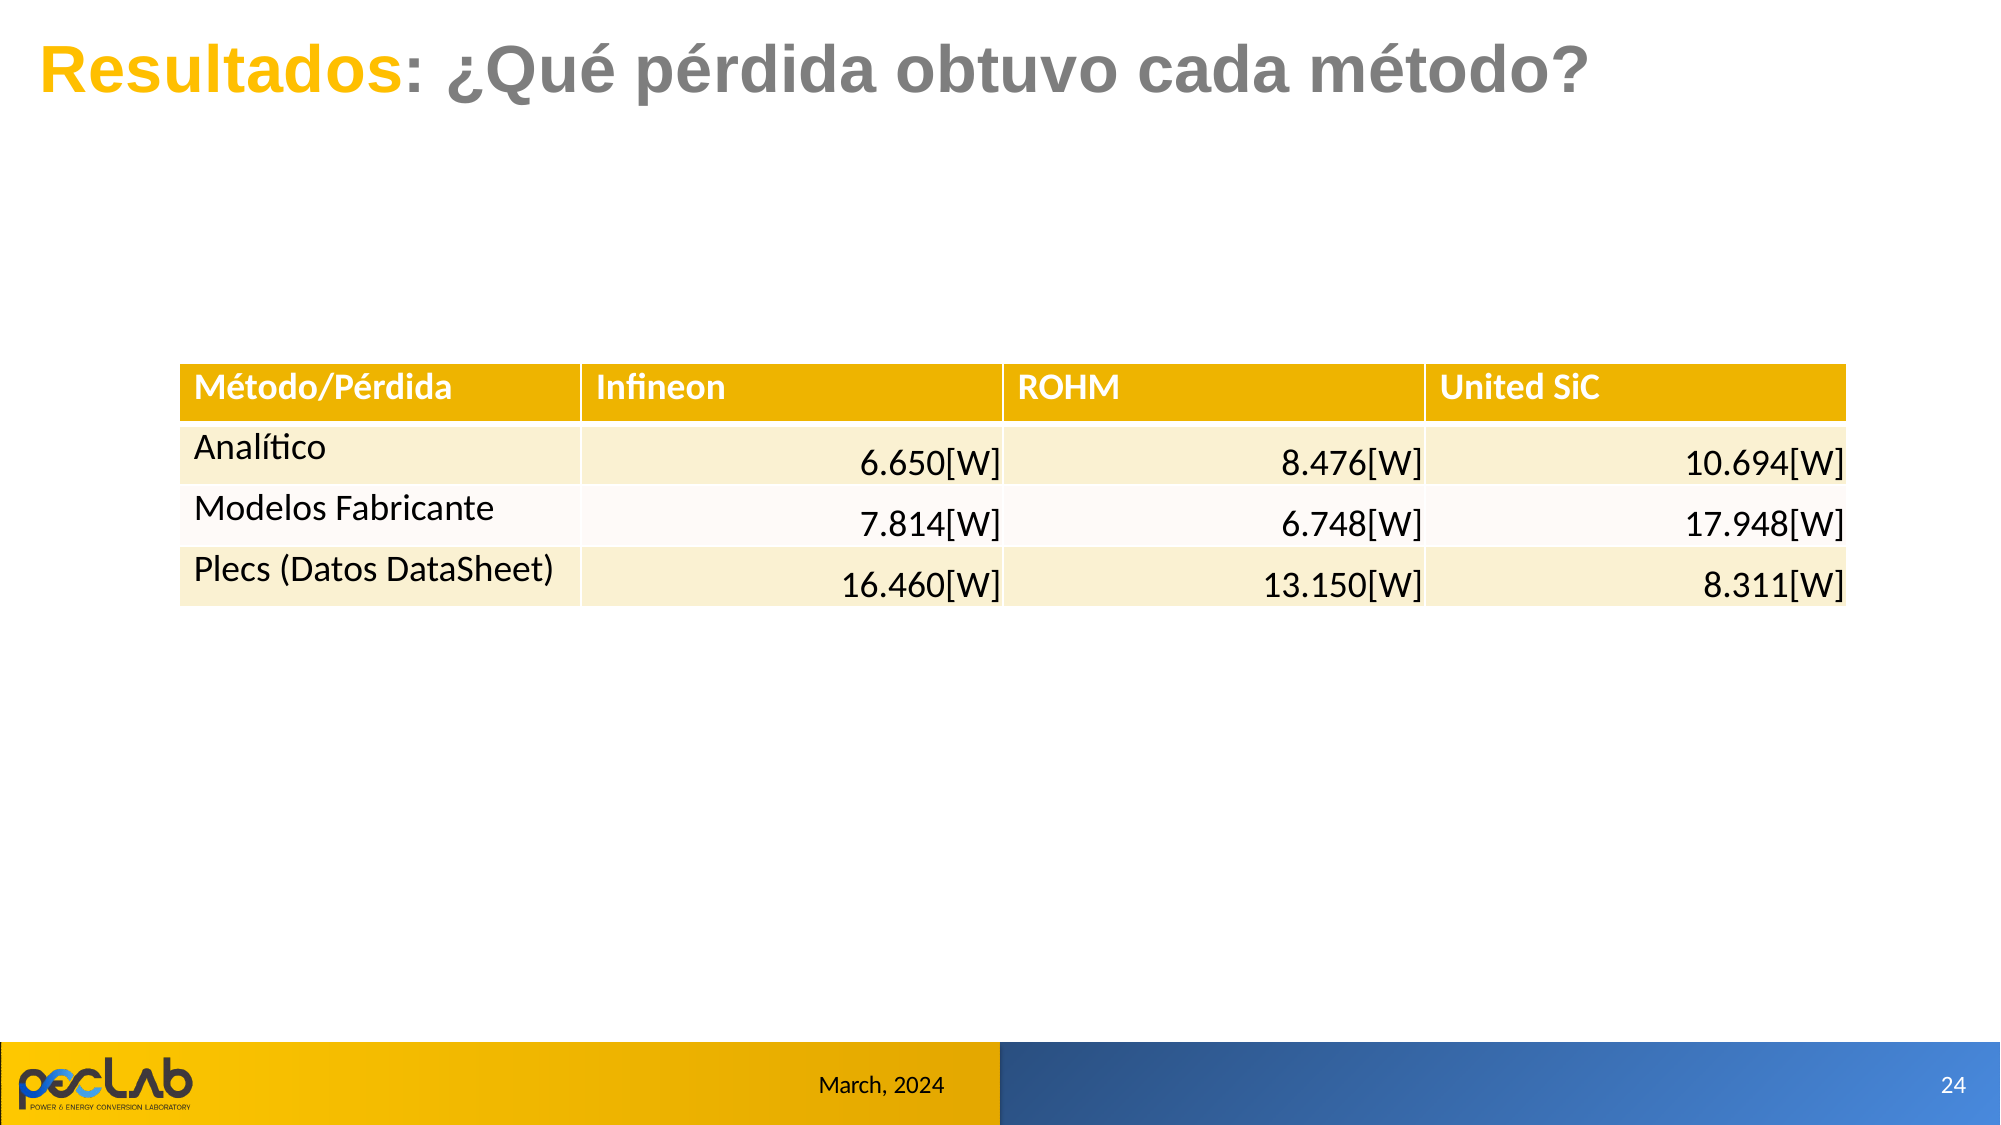

Resultados: ¿Qué pérdida obtuvo cada método?
| Método/Pérdida | Infineon | ROHM | United SiC |
| --- | --- | --- | --- |
| Analítico | 6.650[W] | 8.476[W] | 10.694[W] |
| Modelos Fabricante | 7.814[W] | 6.748[W] | 17.948[W] |
| Plecs (Datos DataSheet) | 16.460[W] | 13.150[W] | 8.311[W] |
March, 2024
24